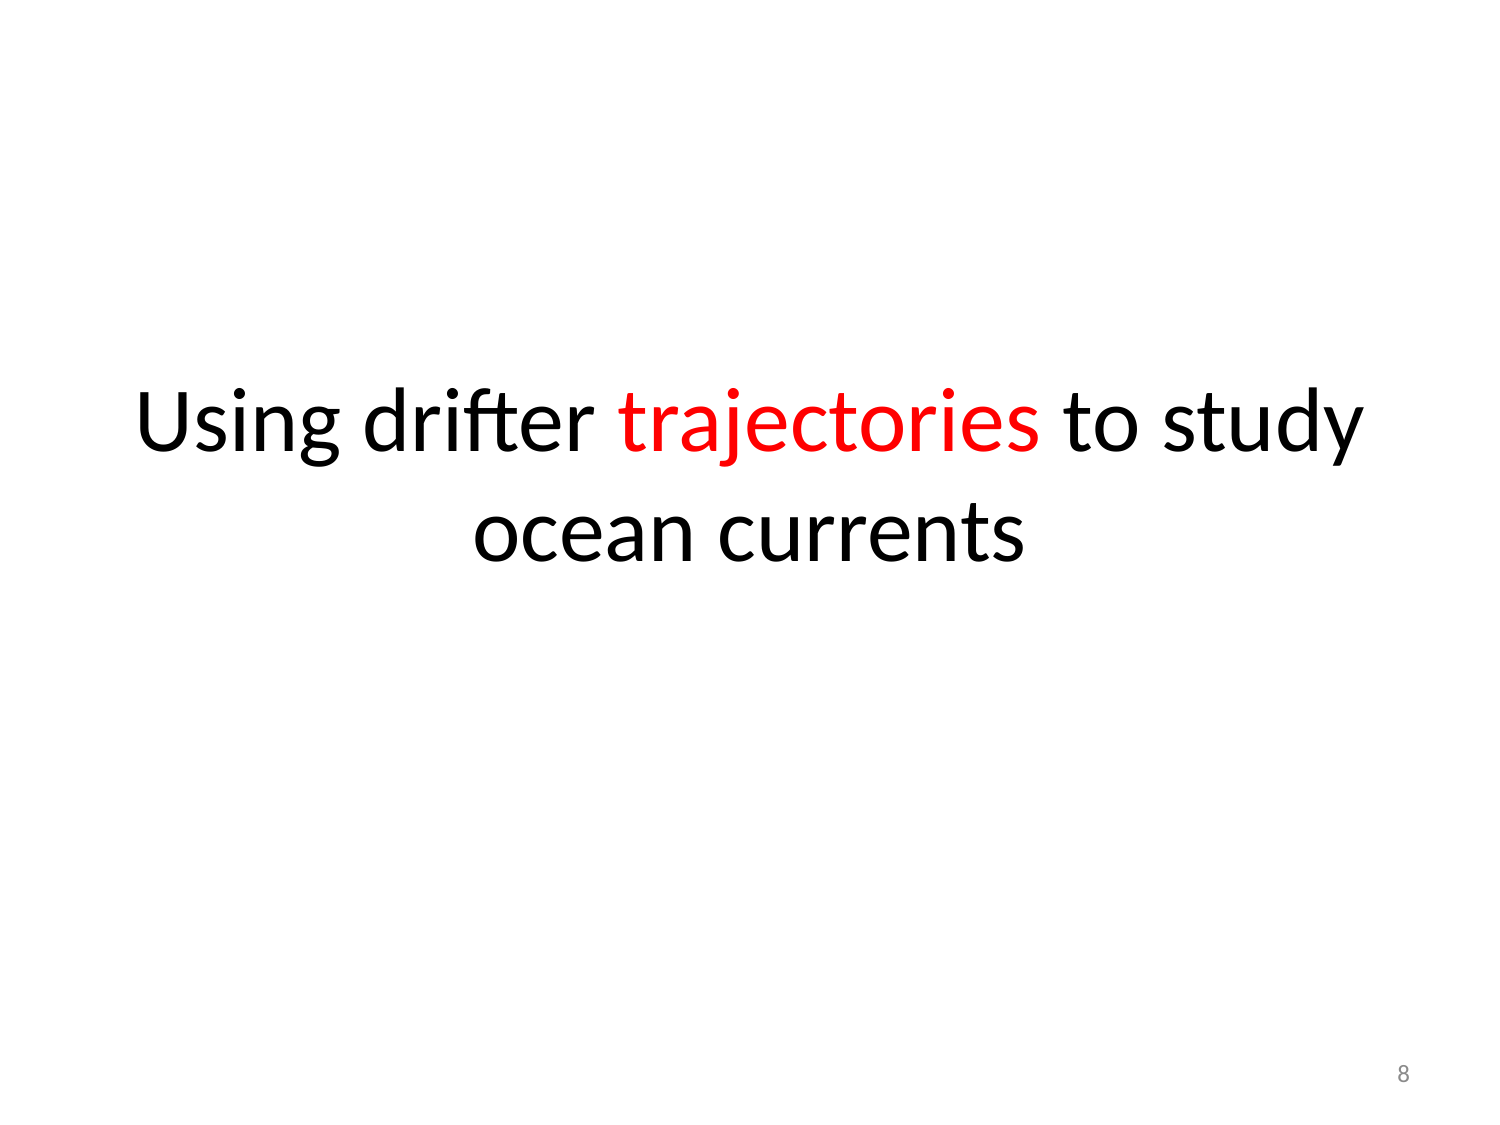

# Using drifter trajectories to study ocean currents

8